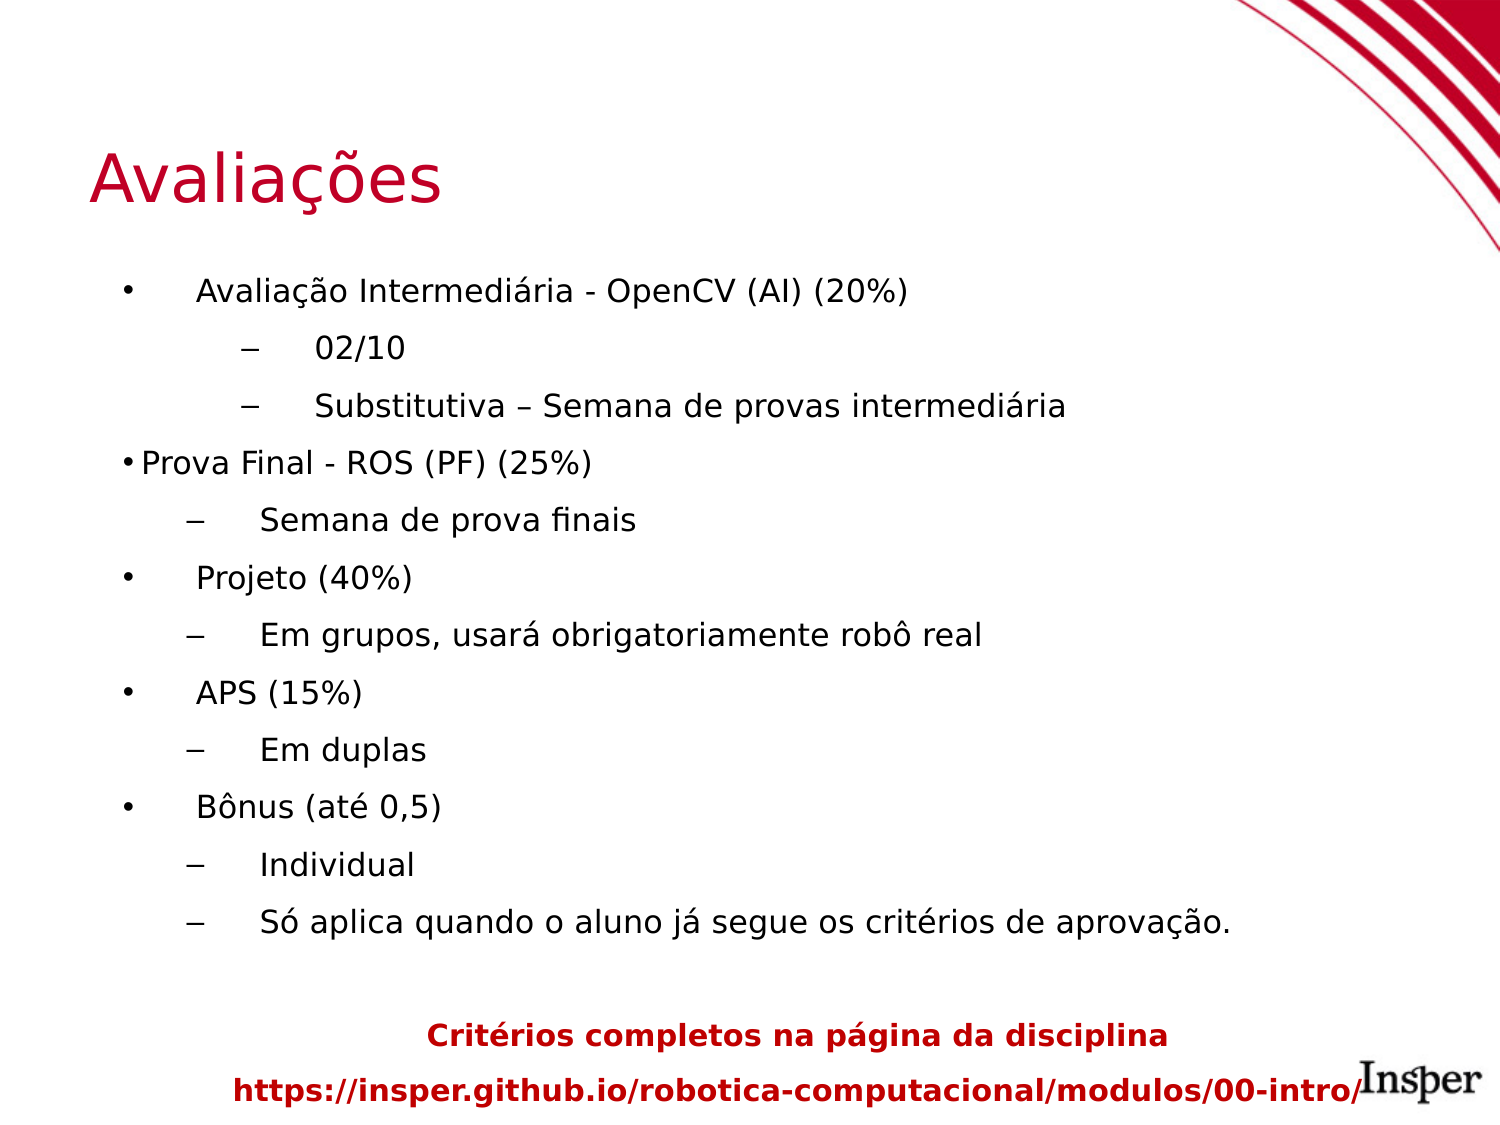

# Avaliações
Avaliação Intermediária - OpenCV (AI) (20%)
02/10
Substitutiva – Semana de provas intermediária
Prova Final - ROS (PF) (25%)
Semana de prova finais
Projeto (40%)
Em grupos, usará obrigatoriamente robô real
APS (15%)
Em duplas
Bônus (até 0,5)
Individual
Só aplica quando o aluno já segue os critérios de aprovação.

Critérios completos na página da disciplina
https://insper.github.io/robotica-computacional/modulos/00-intro/